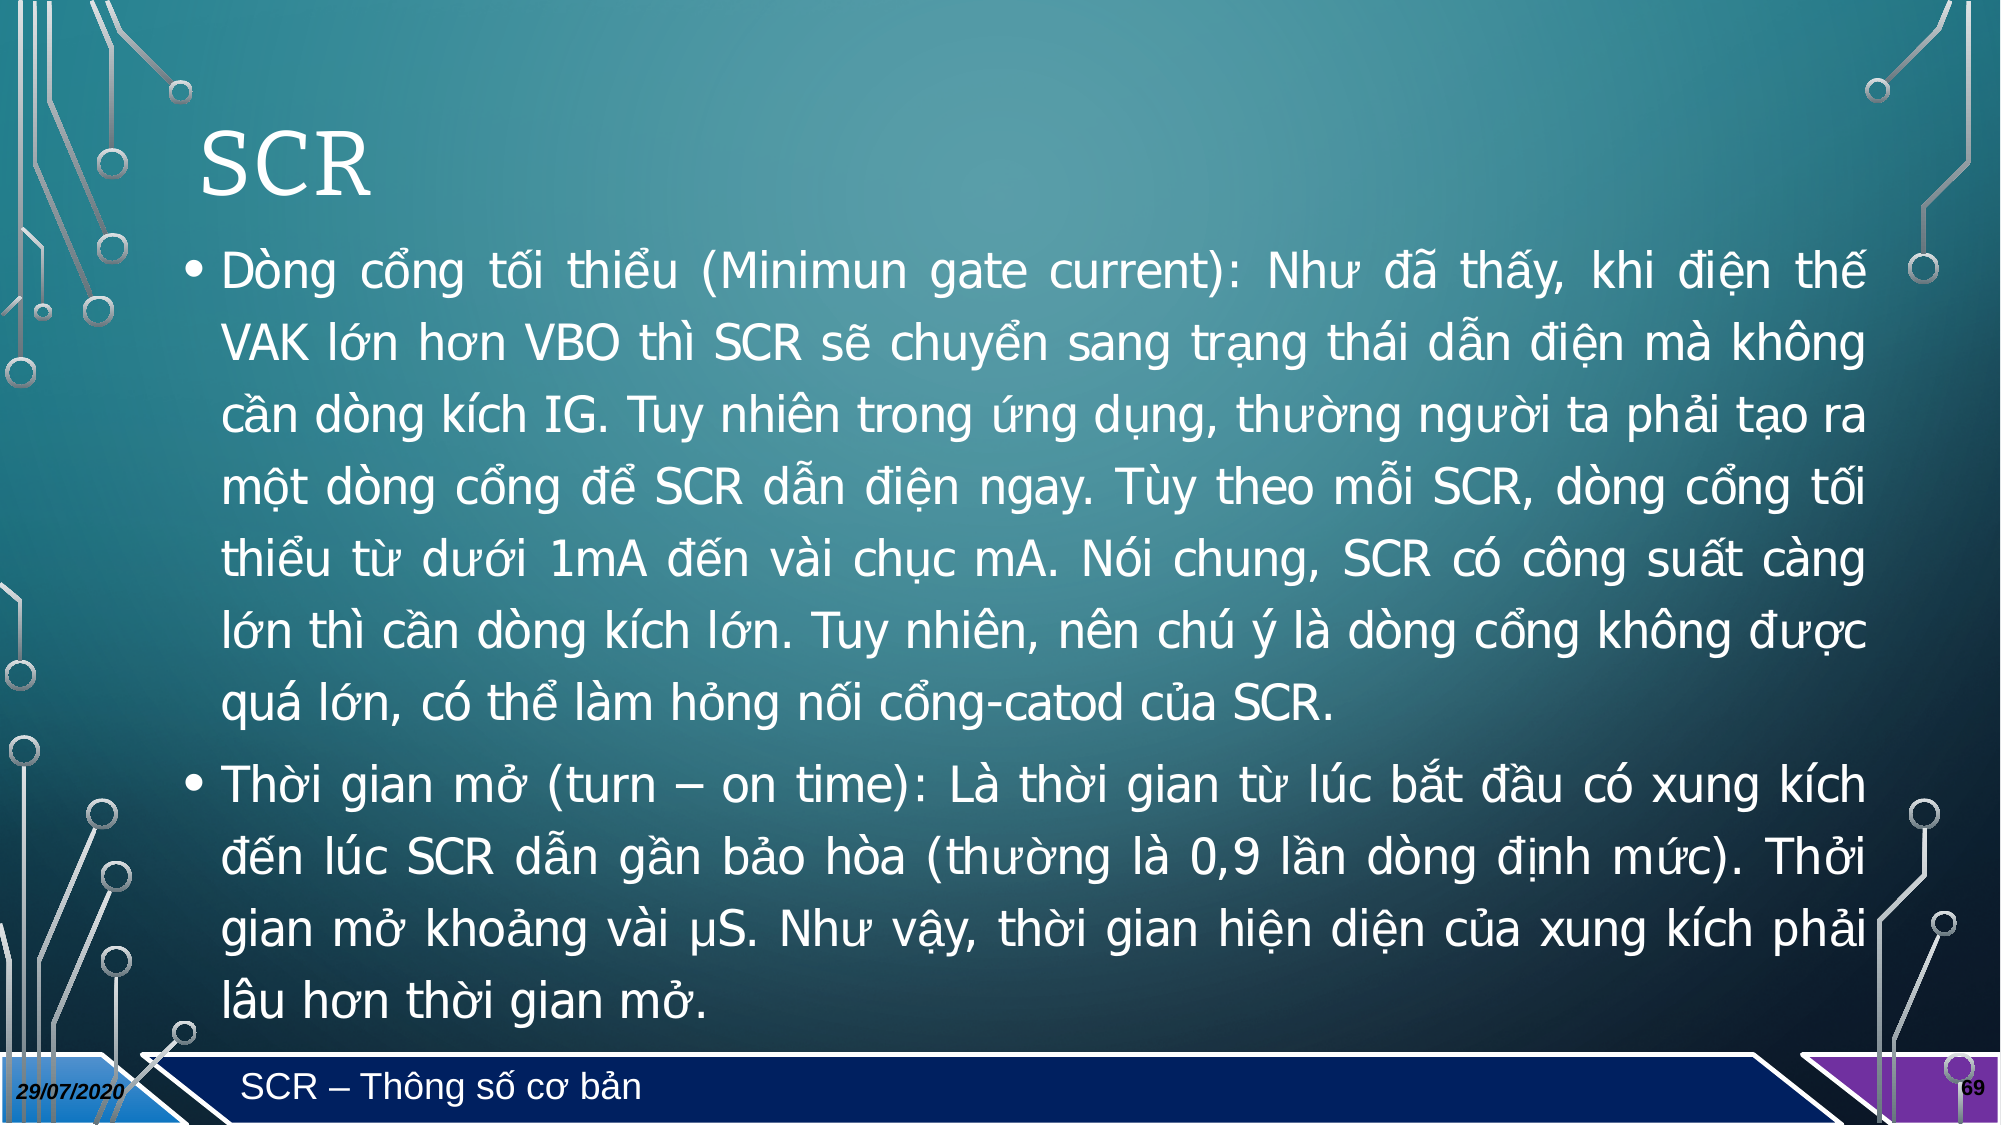

# scr
Dòng cổng tối thiểu (Minimun gate current): Như đã thấy, khi điện thế VAK lớn hơn VBO thì SCR sẽ chuyển sang trạng thái dẫn điện mà không cần dòng kích IG. Tuy nhiên trong ứng dụng, thường người ta phải tạo ra một dòng cổng để SCR dẫn điện ngay. Tùy theo mỗi SCR, dòng cổng tối thiểu từ dưới 1mA đến vài chục mA. Nói chung, SCR có công suất càng lớn thì cần dòng kích lớn. Tuy nhiên, nên chú ý là dòng cổng không được quá lớn, có thể làm hỏng nối cổng-catod của SCR.
Thời gian mở (turn – on time): Là thời gian từ lúc bắt đầu có xung kích đến lúc SCR dẫn gần bảo hòa (thường là 0,9 lần dòng định mức). Thởi gian mở khoảng vài μS. Như vậy, thời gian hiện diện của xung kích phải lâu hơn thời gian mở.
SCR – Thông số cơ bản